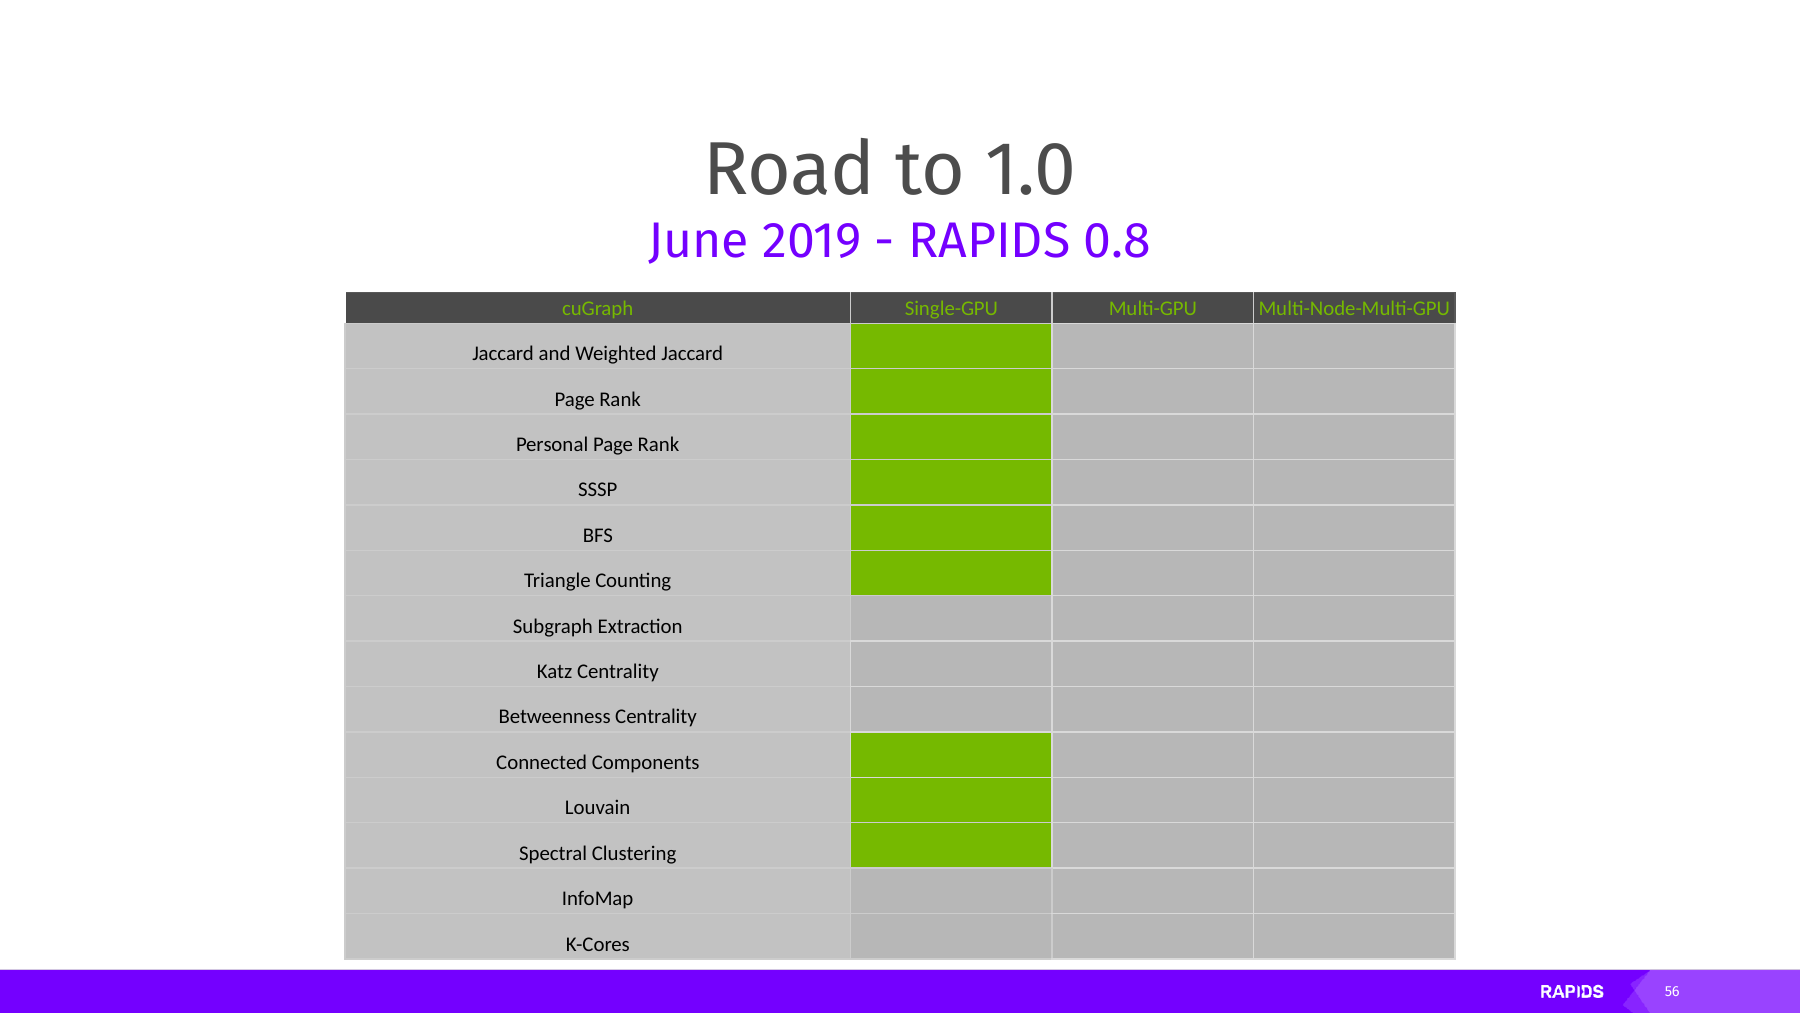

# Road to 1.0
June 2019 - RAPIDS 0.8
| cuGraph | Single-GPU | Multi-GPU | Multi-Node-Multi-GPU |
| --- | --- | --- | --- |
| Jaccard and Weighted Jaccard |  |  |  |
| Page Rank |  |  |  |
| Personal Page Rank |  |  |  |
| SSSP |  |  |  |
| BFS |  |  |  |
| Triangle Counting |  |  |  |
| Subgraph Extraction |  |  |  |
| Katz Centrality |  |  |  |
| Betweenness Centrality |  |  |  |
| Connected Components |  |  |  |
| Louvain |  |  |  |
| Spectral Clustering |  |  |  |
| InfoMap |  |  |  |
| K-Cores |  |  |  |